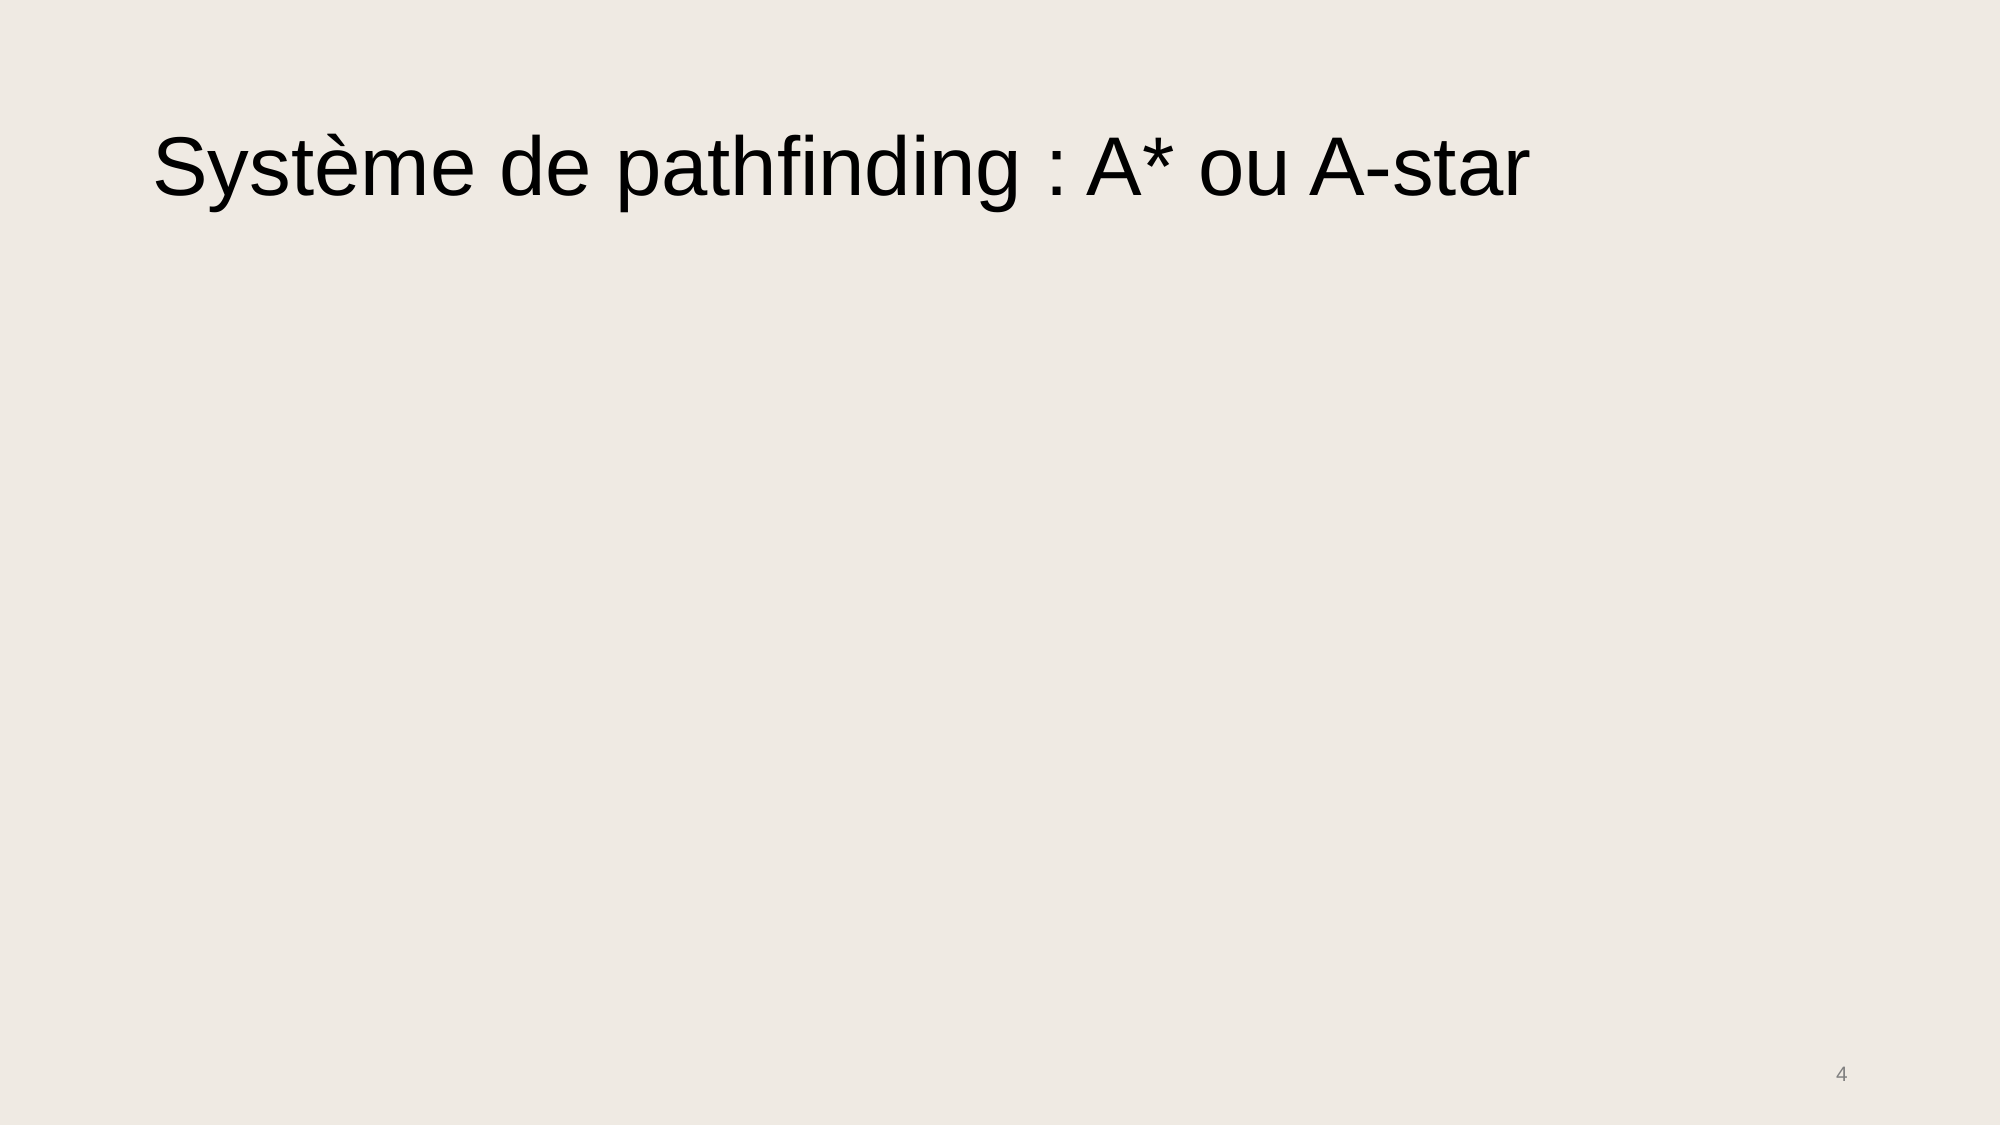

# Système de pathfinding : A* ou A-star
4